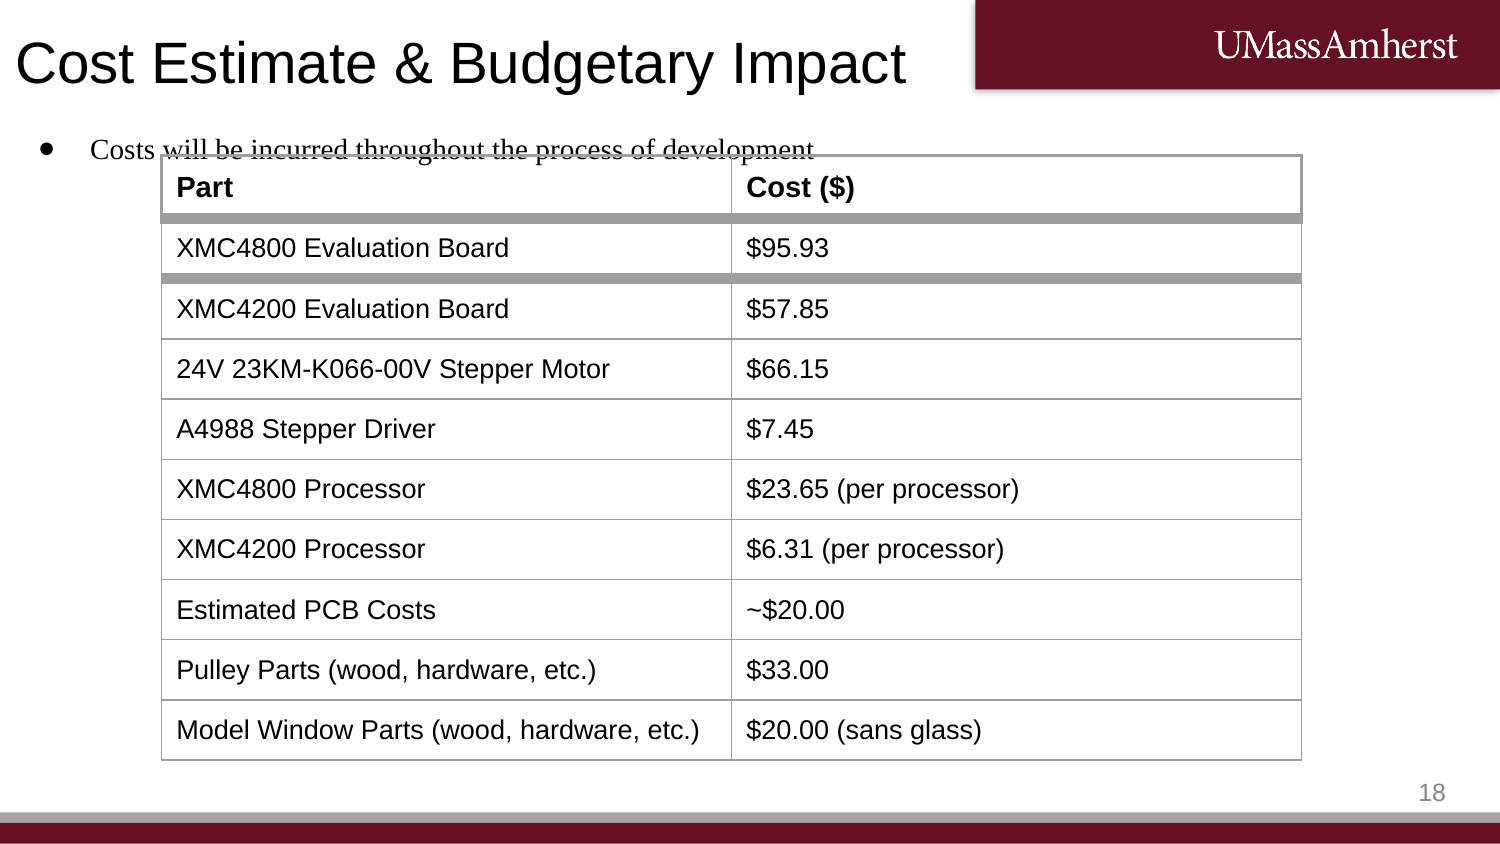

Cost Estimate & Budgetary Impact
Costs will be incurred throughout the process of development

| Part | Cost ($) |
| --- | --- |
| XMC4800 Evaluation Board | $95.93 |
| XMC4200 Evaluation Board | $57.85 |
| 24V 23KM-K066-00V Stepper Motor | $66.15 |
| A4988 Stepper Driver | $7.45 |
| XMC4800 Processor | $23.65 (per processor) |
| XMC4200 Processor | $6.31 (per processor) |
| Estimated PCB Costs | ~$20.00 |
| Pulley Parts (wood, hardware, etc.) | $33.00 |
| Model Window Parts (wood, hardware, etc.) | $20.00 (sans glass) |
18